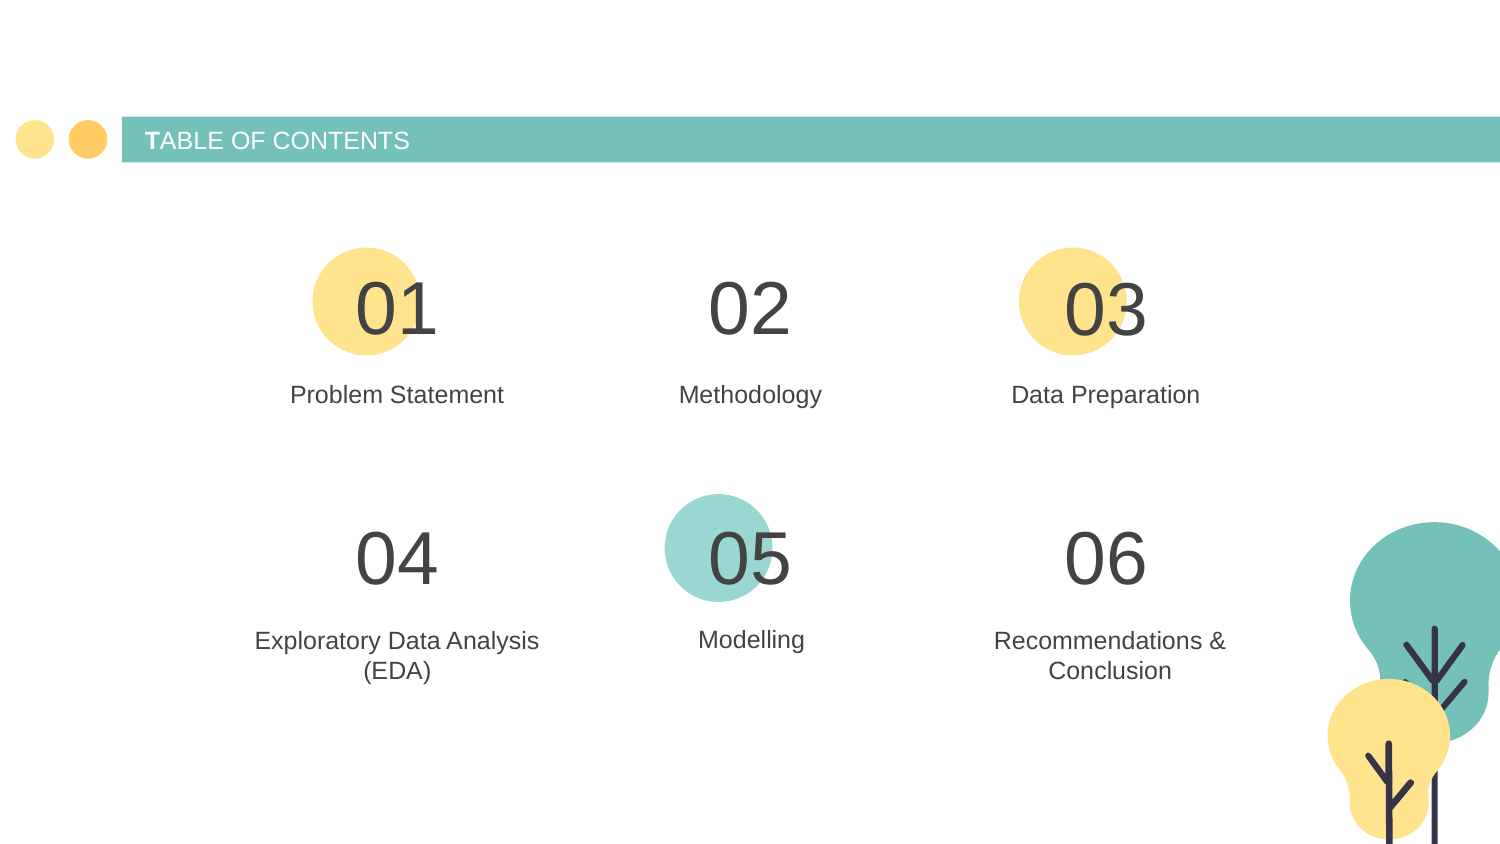

TABLE OF CONTENTS

01
02
03
Problem Statement
# Methodology
Data Preparation

04
05
06

Modelling
Exploratory Data Analysis (EDA)
Recommendations & Conclusion